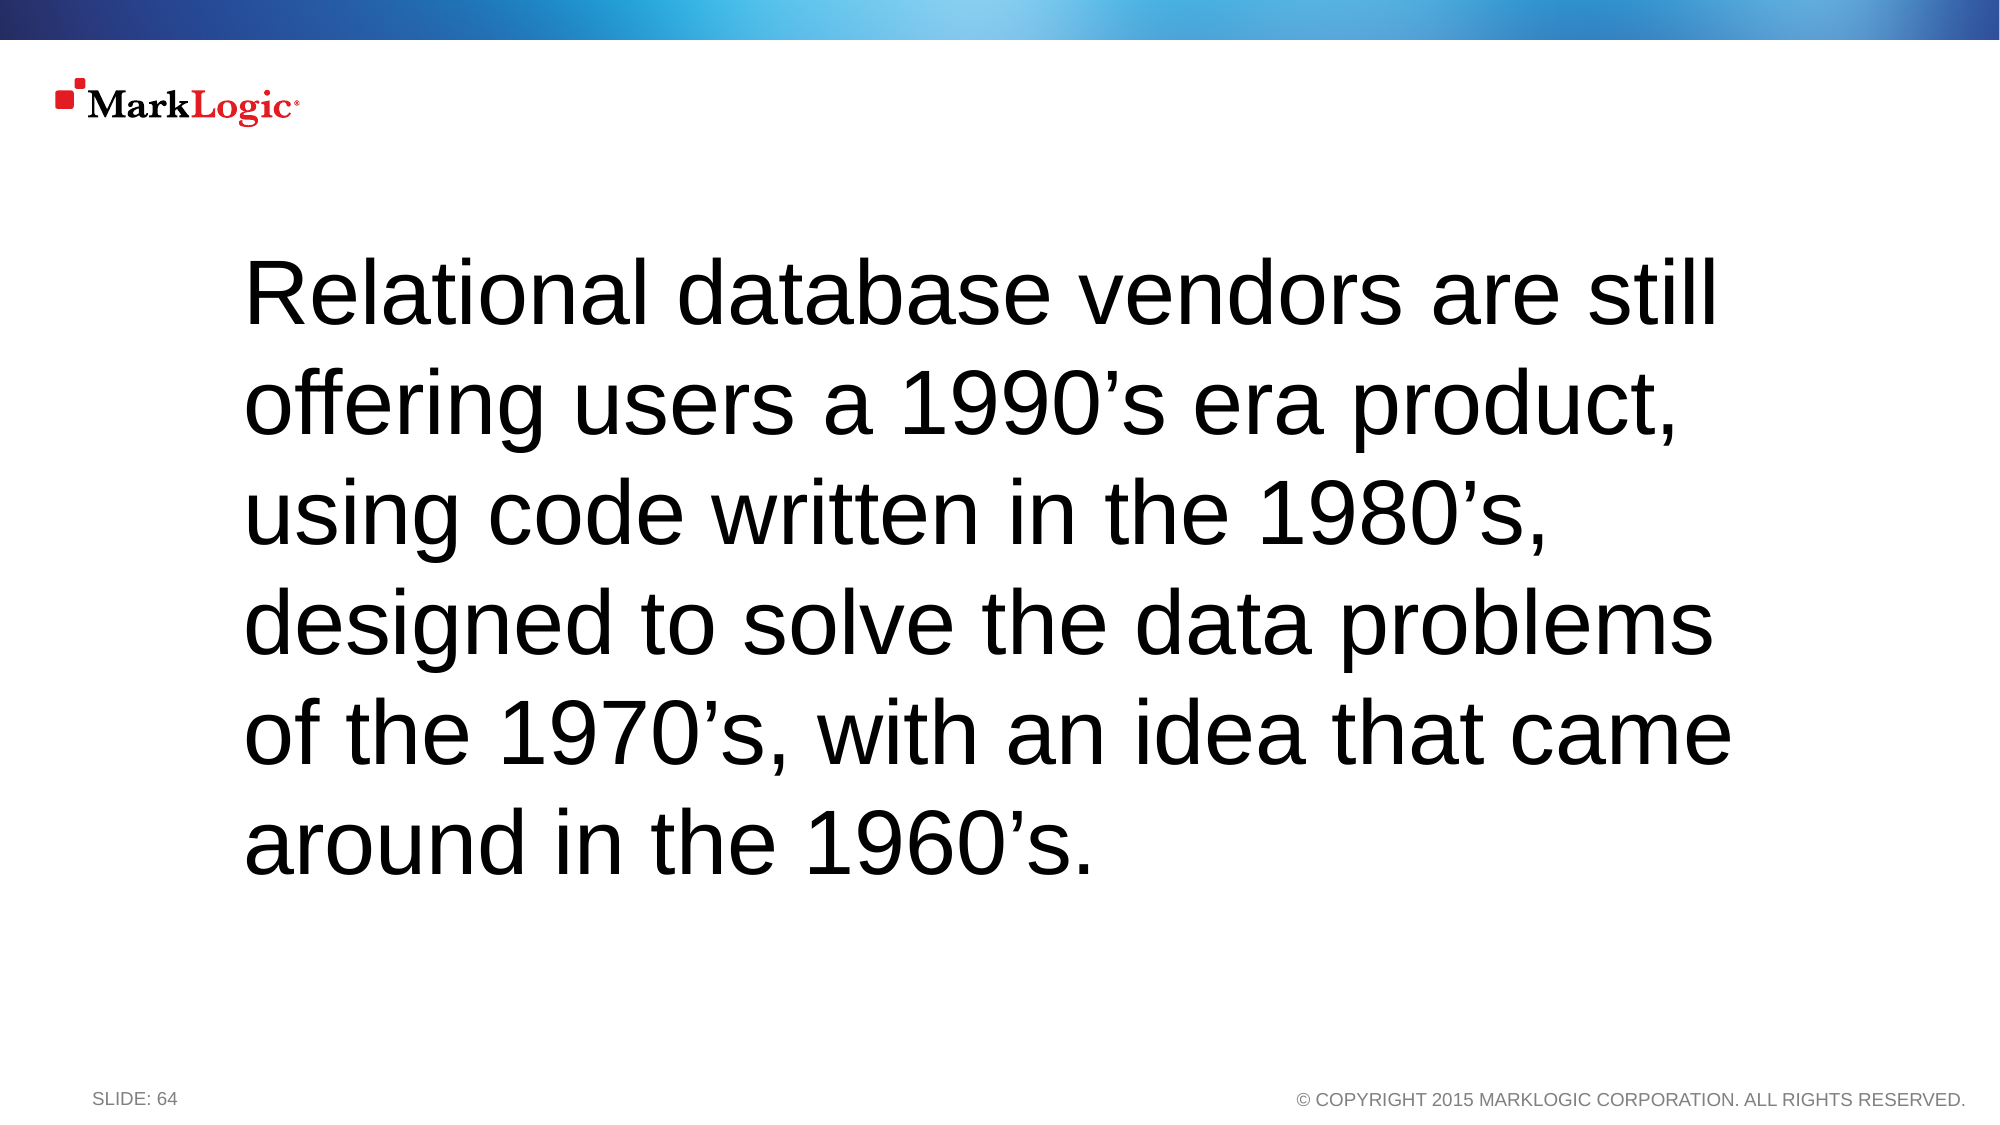

Relational database vendors are still offering users a 1990’s era product, using code written in the 1980’s, designed to solve the data problems of the 1970’s, with an idea that came around in the 1960’s.